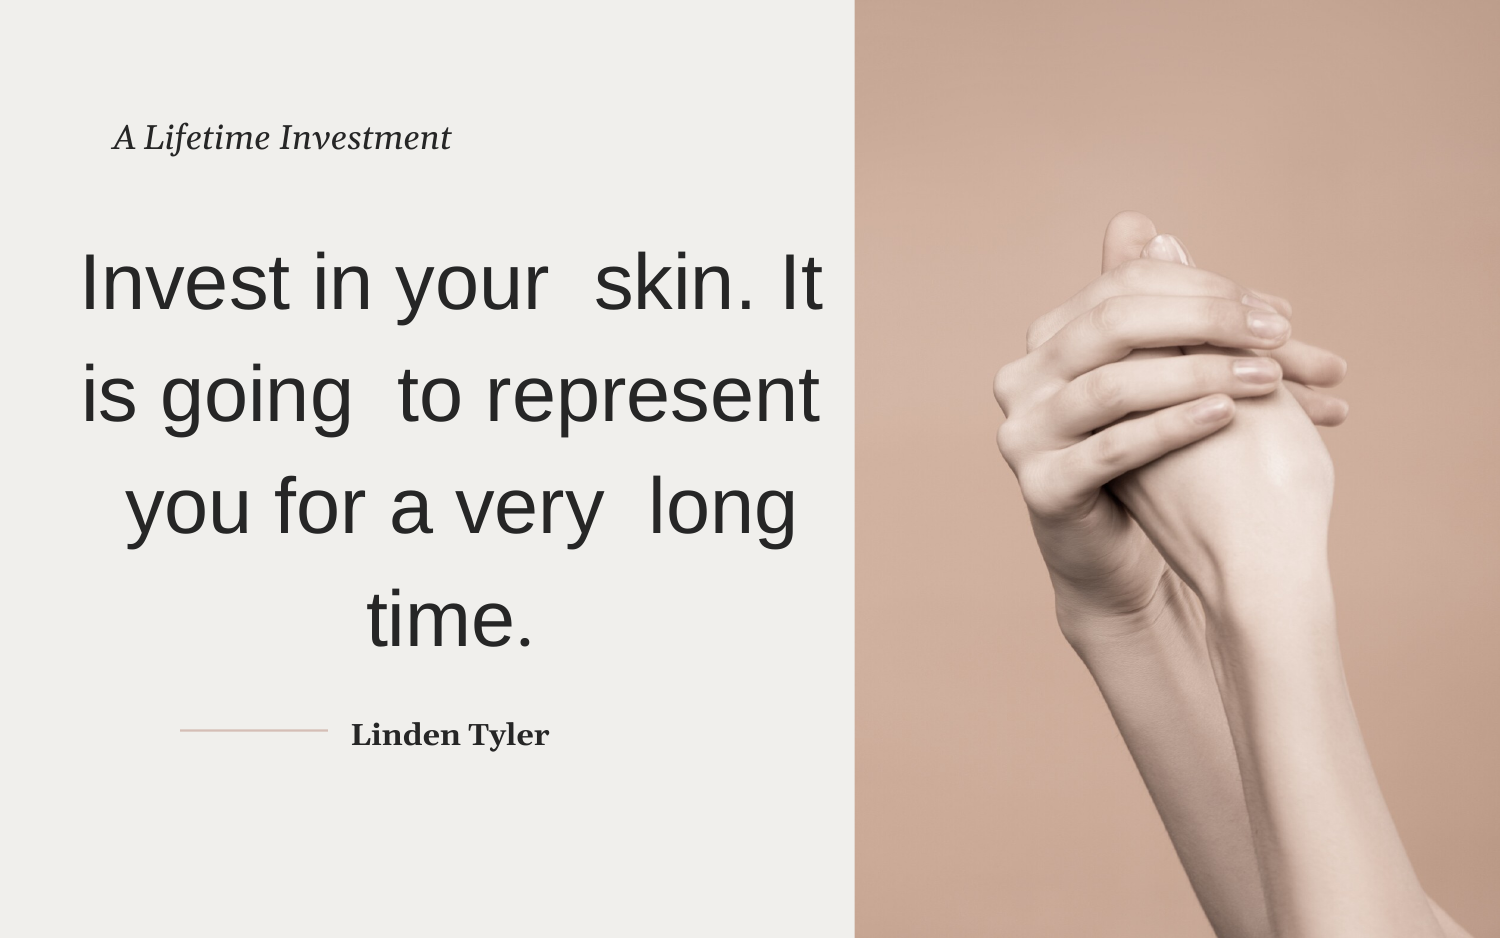

A Lifetime Investment
Invest in your  skin. It is going  to represent  you for a very  long time.
Linden Tyler